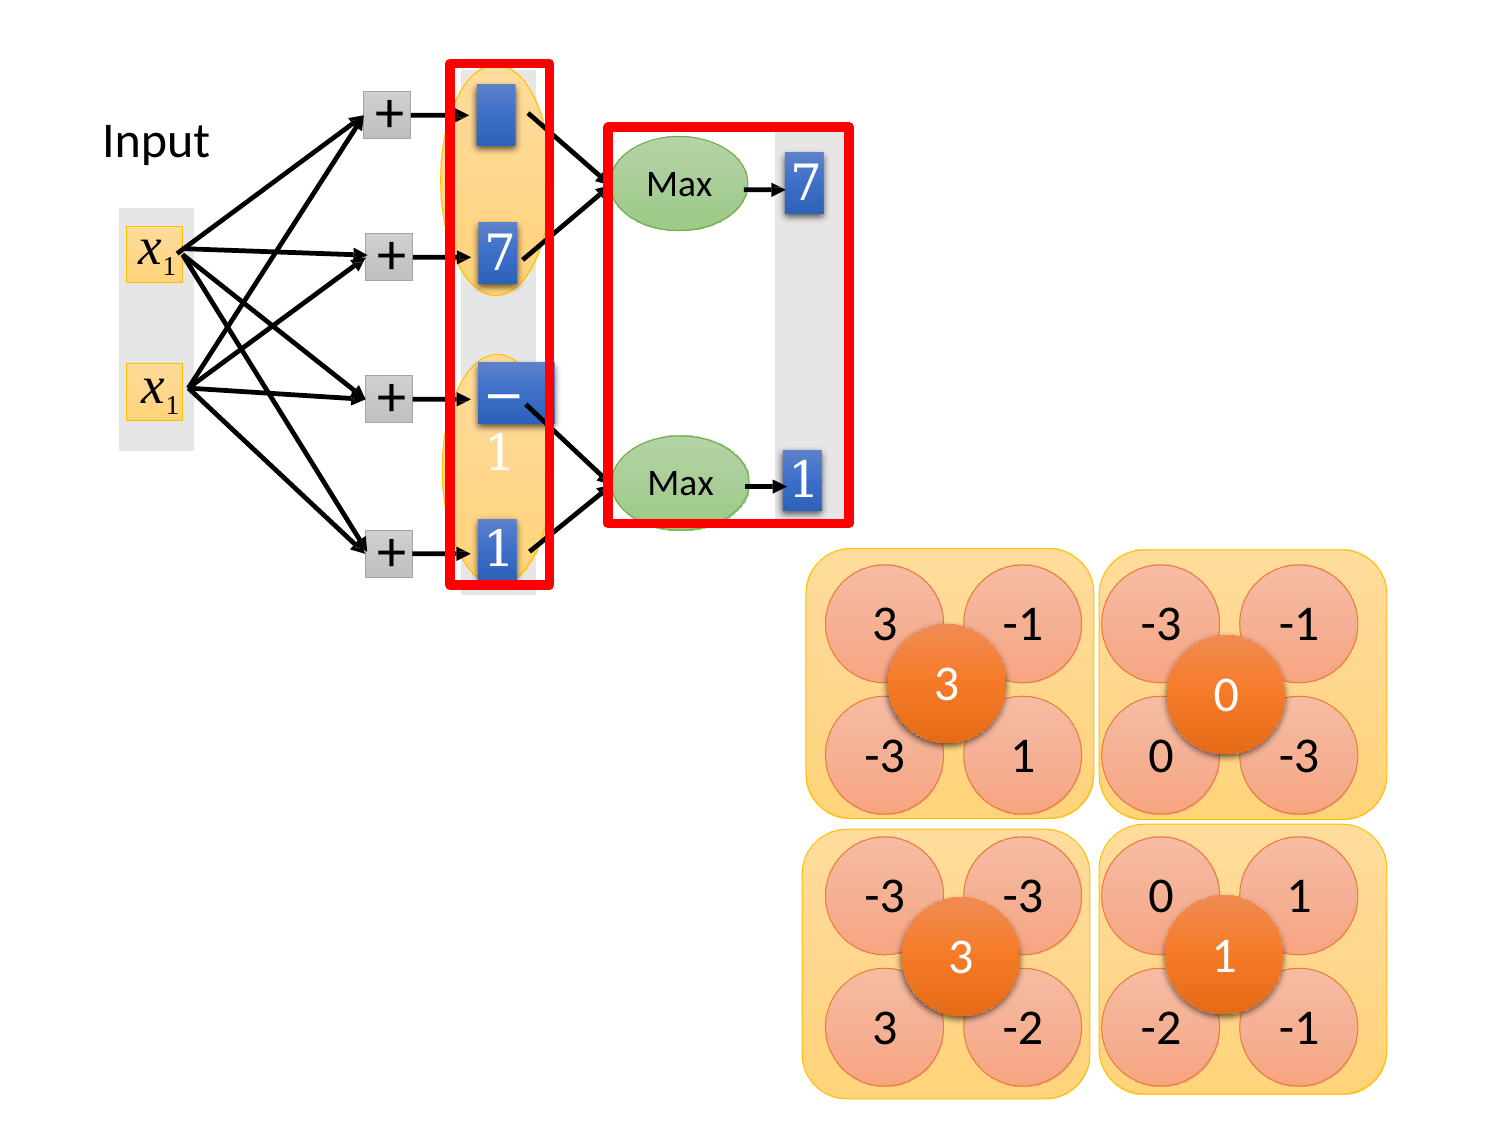

+	5

Input

7

Max

x1
+

7

x1

+

−1

1

Max

+

1

3
-1
-3
-1

3
0

-3
1
0
-3

-3
-3
0
1

1
3

3
-2
-2
-1